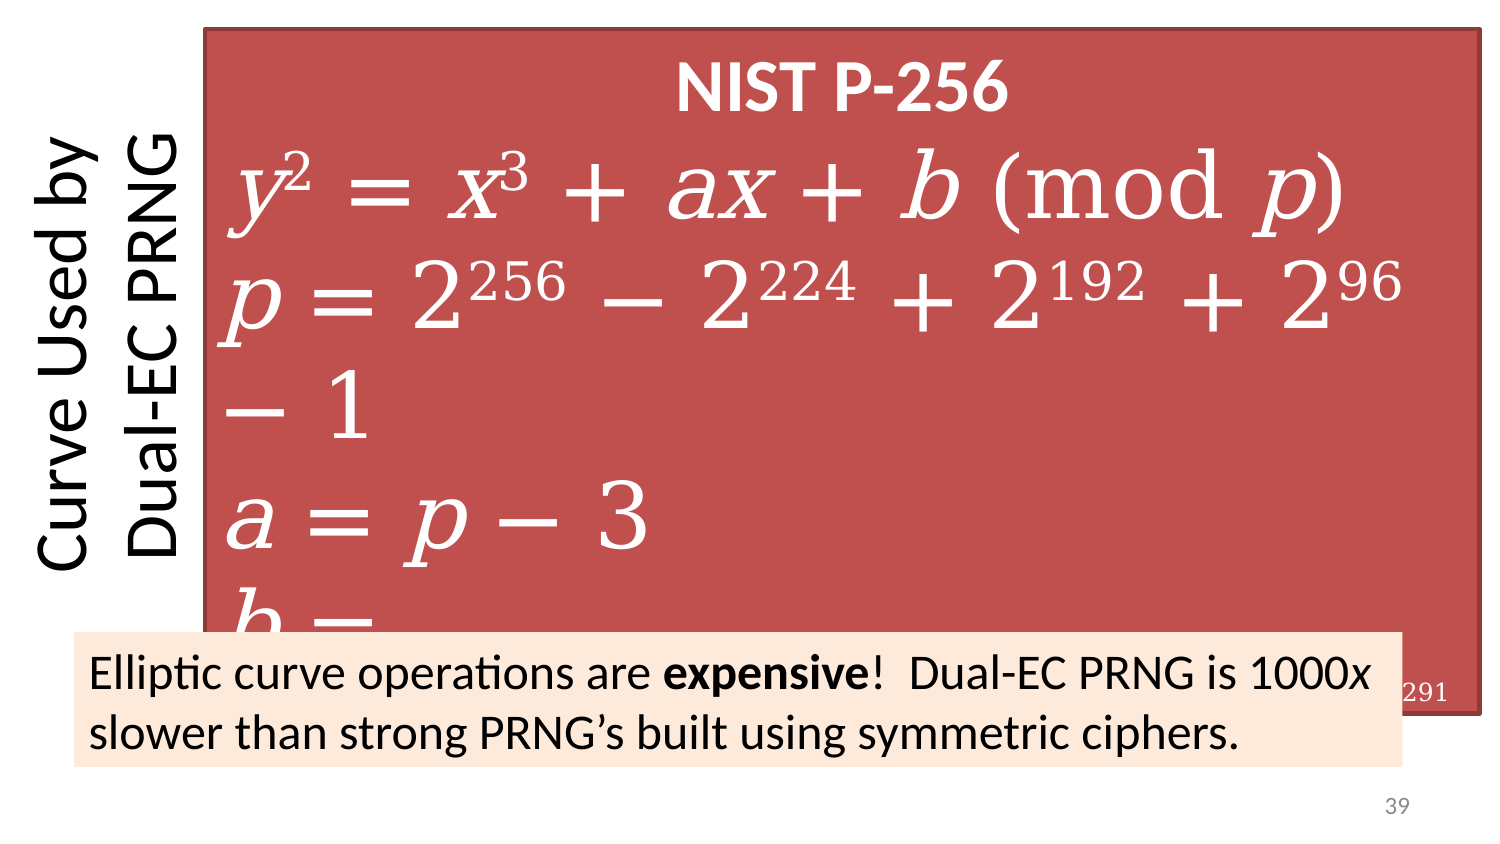

NIST P-256
 y2 = x3 + ax + b (mod p)
p = 2256 − 2224 + 2192 + 296 − 1
a = p − 3
b = 41058363725152142129326129780047268409114441015993725554835256314039467401291
# Curve Used by Dual-EC PRNG
Elliptic curve operations are expensive!  Dual-EC PRNG is 1000x slower than strong PRNG’s built using symmetric ciphers.
39